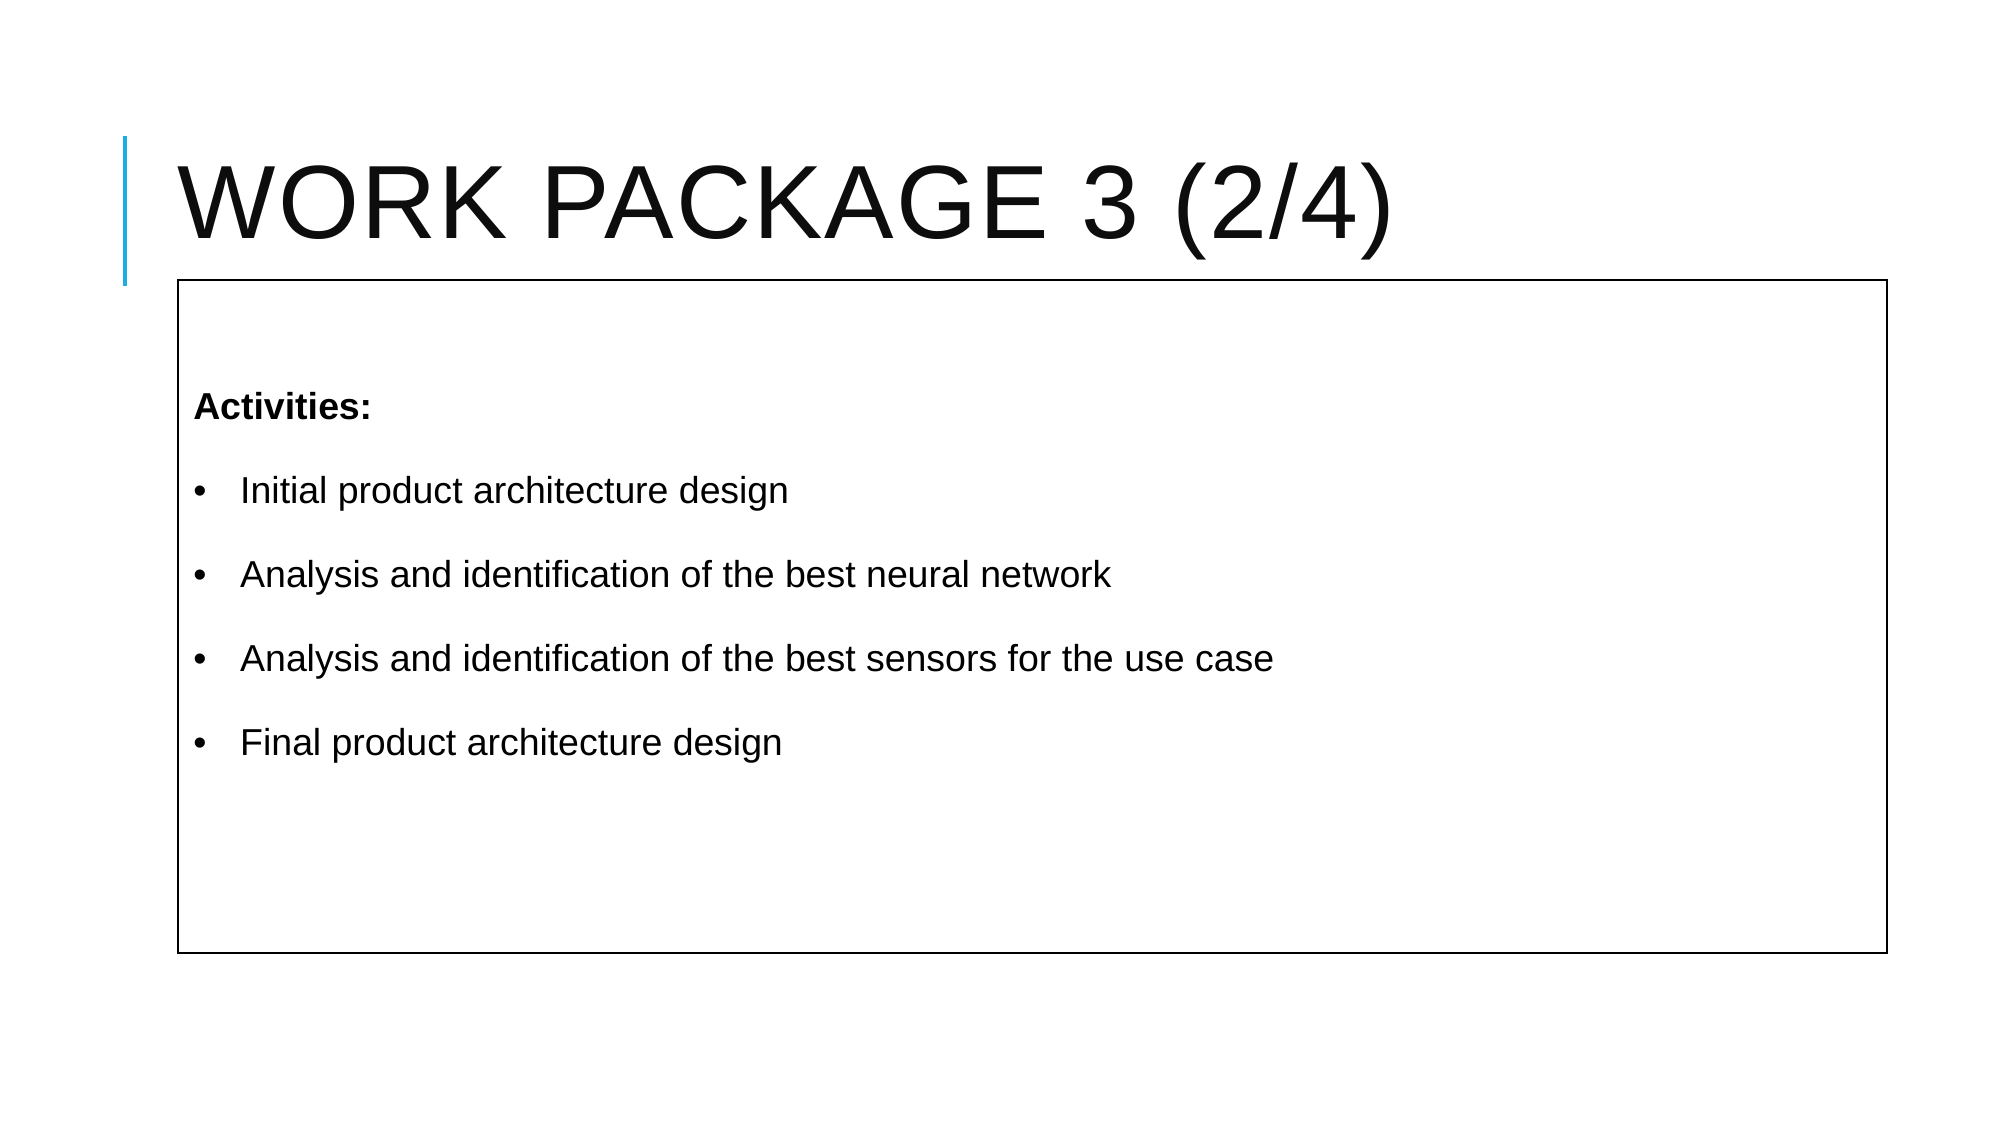

# WORK PACKAGE 3 (2/4)
| Activities: Initial product architecture design Analysis and identification of the best neural network Analysis and identification of the best sensors for the use case Final product architecture design |
| --- |